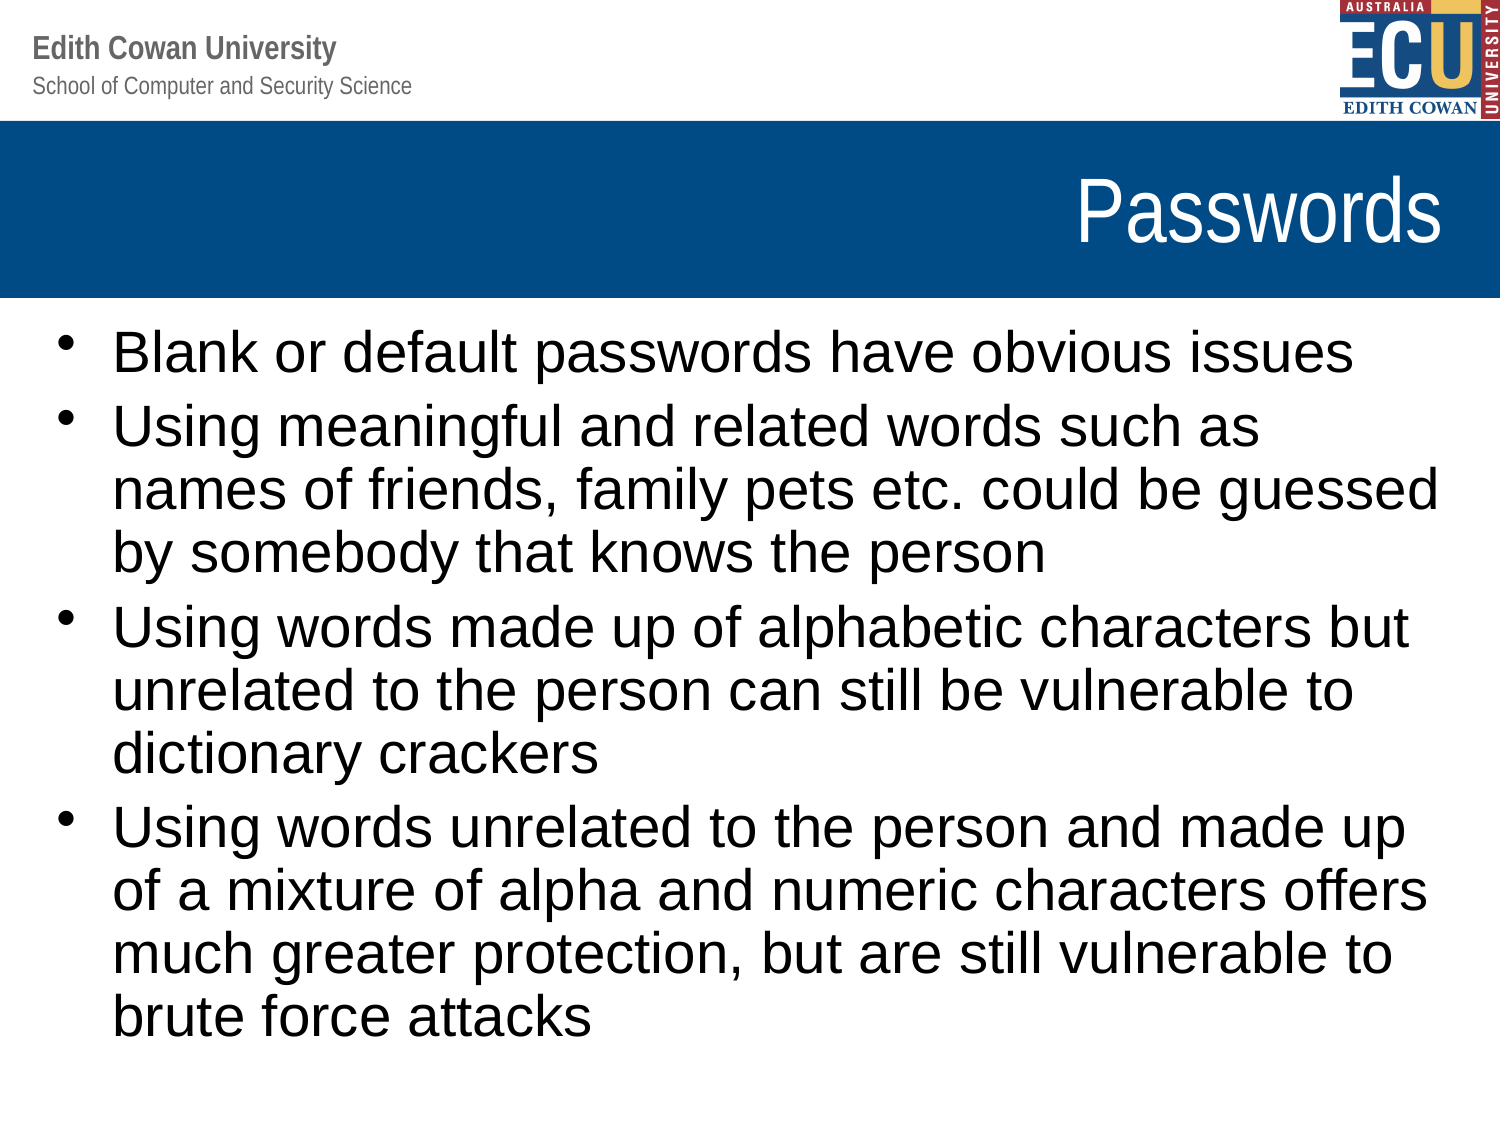

# Passwords
Blank or default passwords have obvious issues
Using meaningful and related words such as names of friends, family pets etc. could be guessed by somebody that knows the person
Using words made up of alphabetic characters but unrelated to the person can still be vulnerable to dictionary crackers
Using words unrelated to the person and made up of a mixture of alpha and numeric characters offers much greater protection, but are still vulnerable to brute force attacks